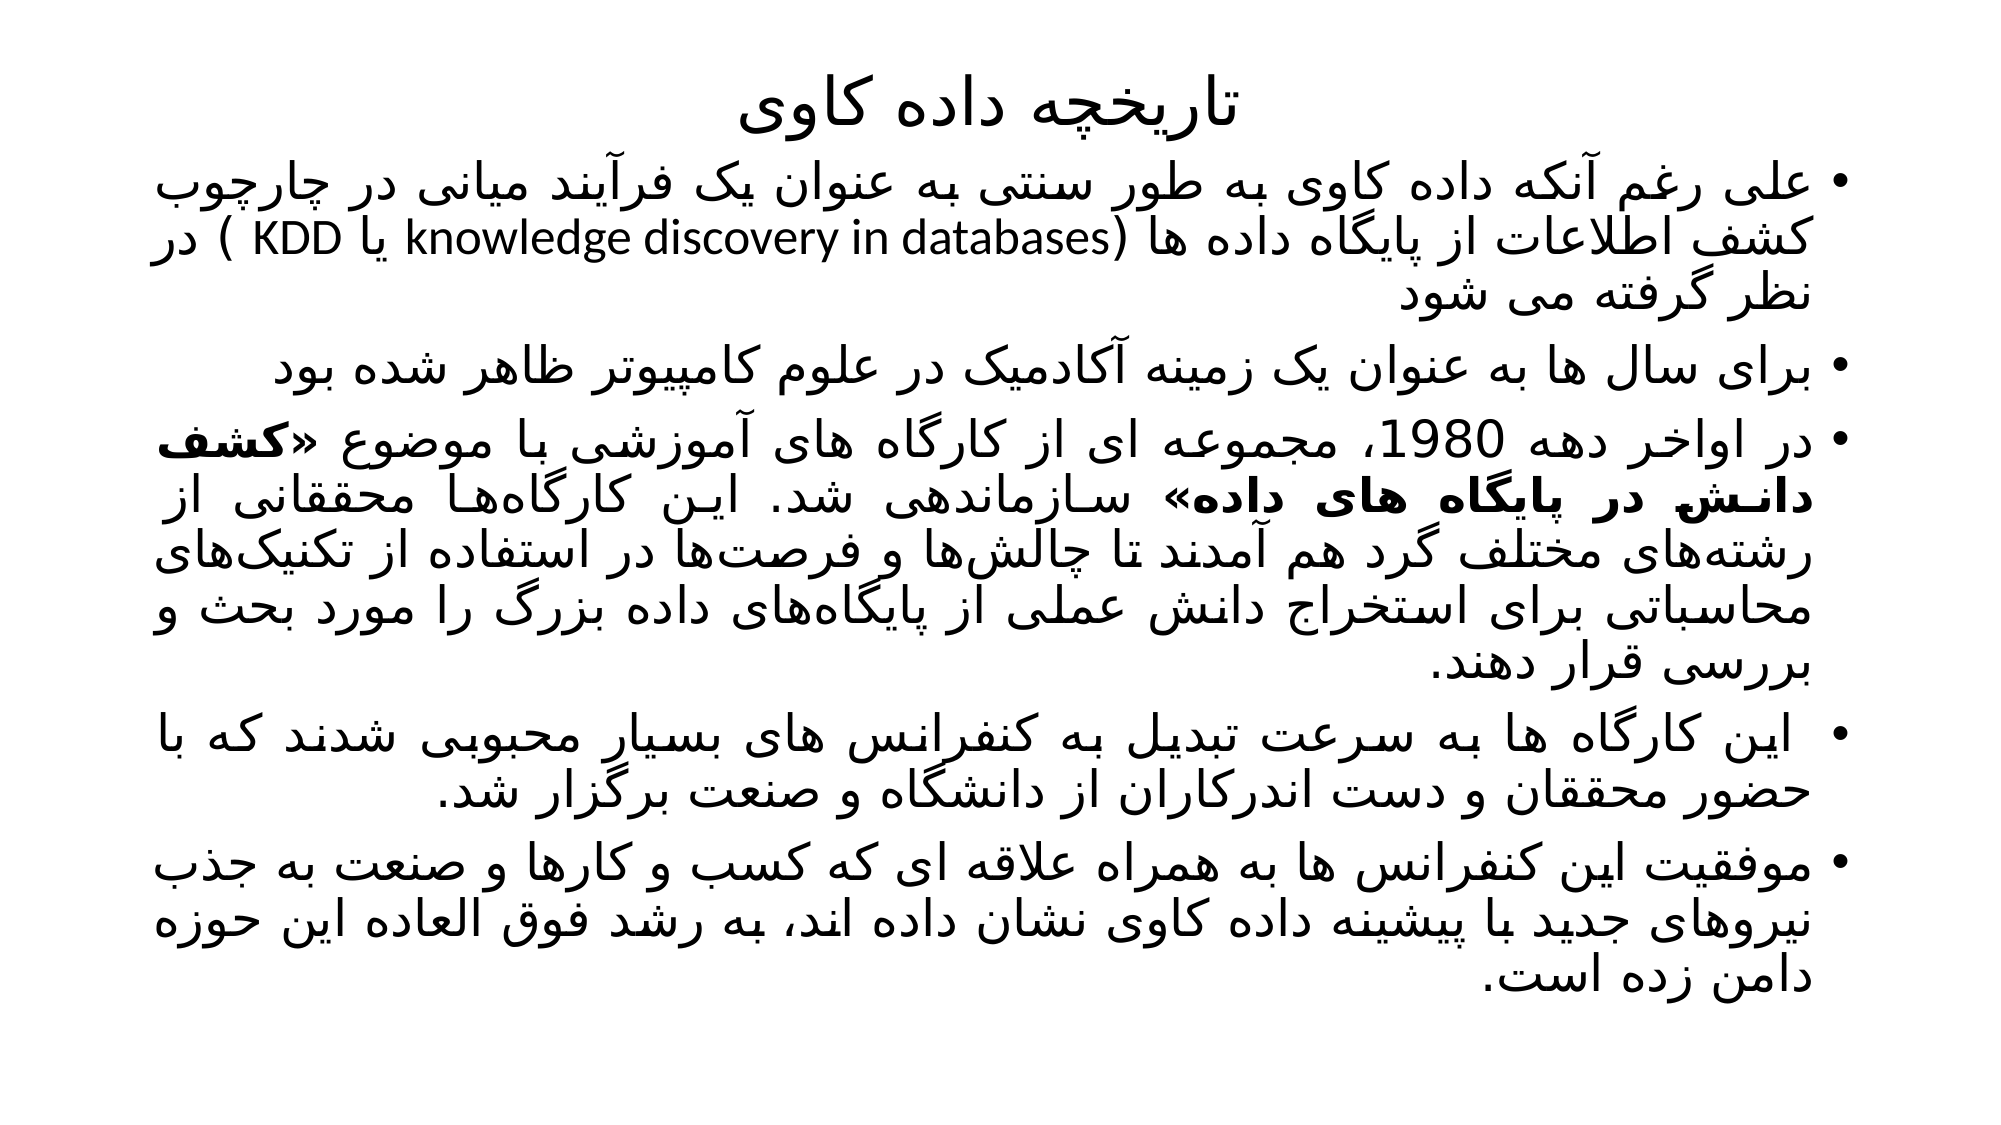

# تاریخچه داده کاوی
علی رغم آنکه داده کاوی به طور سنتی به عنوان یک فرآیند میانی در چارچوب کشف اطلاعات از پایگاه داده ها (knowledge discovery in databases یا KDD ) در نظر گرفته می شود
برای سال ها به عنوان یک زمینه آکادمیک در علوم کامپیوتر ظاهر شده بود
در اواخر دهه 1980، مجموعه ای از کارگاه های آموزشی با موضوع «کشف دانش در پایگاه های داده» سازماندهی شد. این کارگاه‌ها محققانی از رشته‌های مختلف گرد هم آمدند تا چالش‌ها و فرصت‌ها در استفاده از تکنیک‌های محاسباتی برای استخراج دانش عملی از پایگاه‌های داده بزرگ را مورد بحث و بررسی قرار دهند.
 این کارگاه ها به سرعت تبدیل به کنفرانس های بسیار محبوبی شدند که با حضور محققان و دست اندرکاران از دانشگاه و صنعت برگزار شد.
موفقیت این کنفرانس ها به همراه علاقه ای که کسب و کارها و صنعت به جذب نیروهای جدید با پیشینه داده کاوی نشان داده اند، به رشد فوق العاده این حوزه دامن زده است.